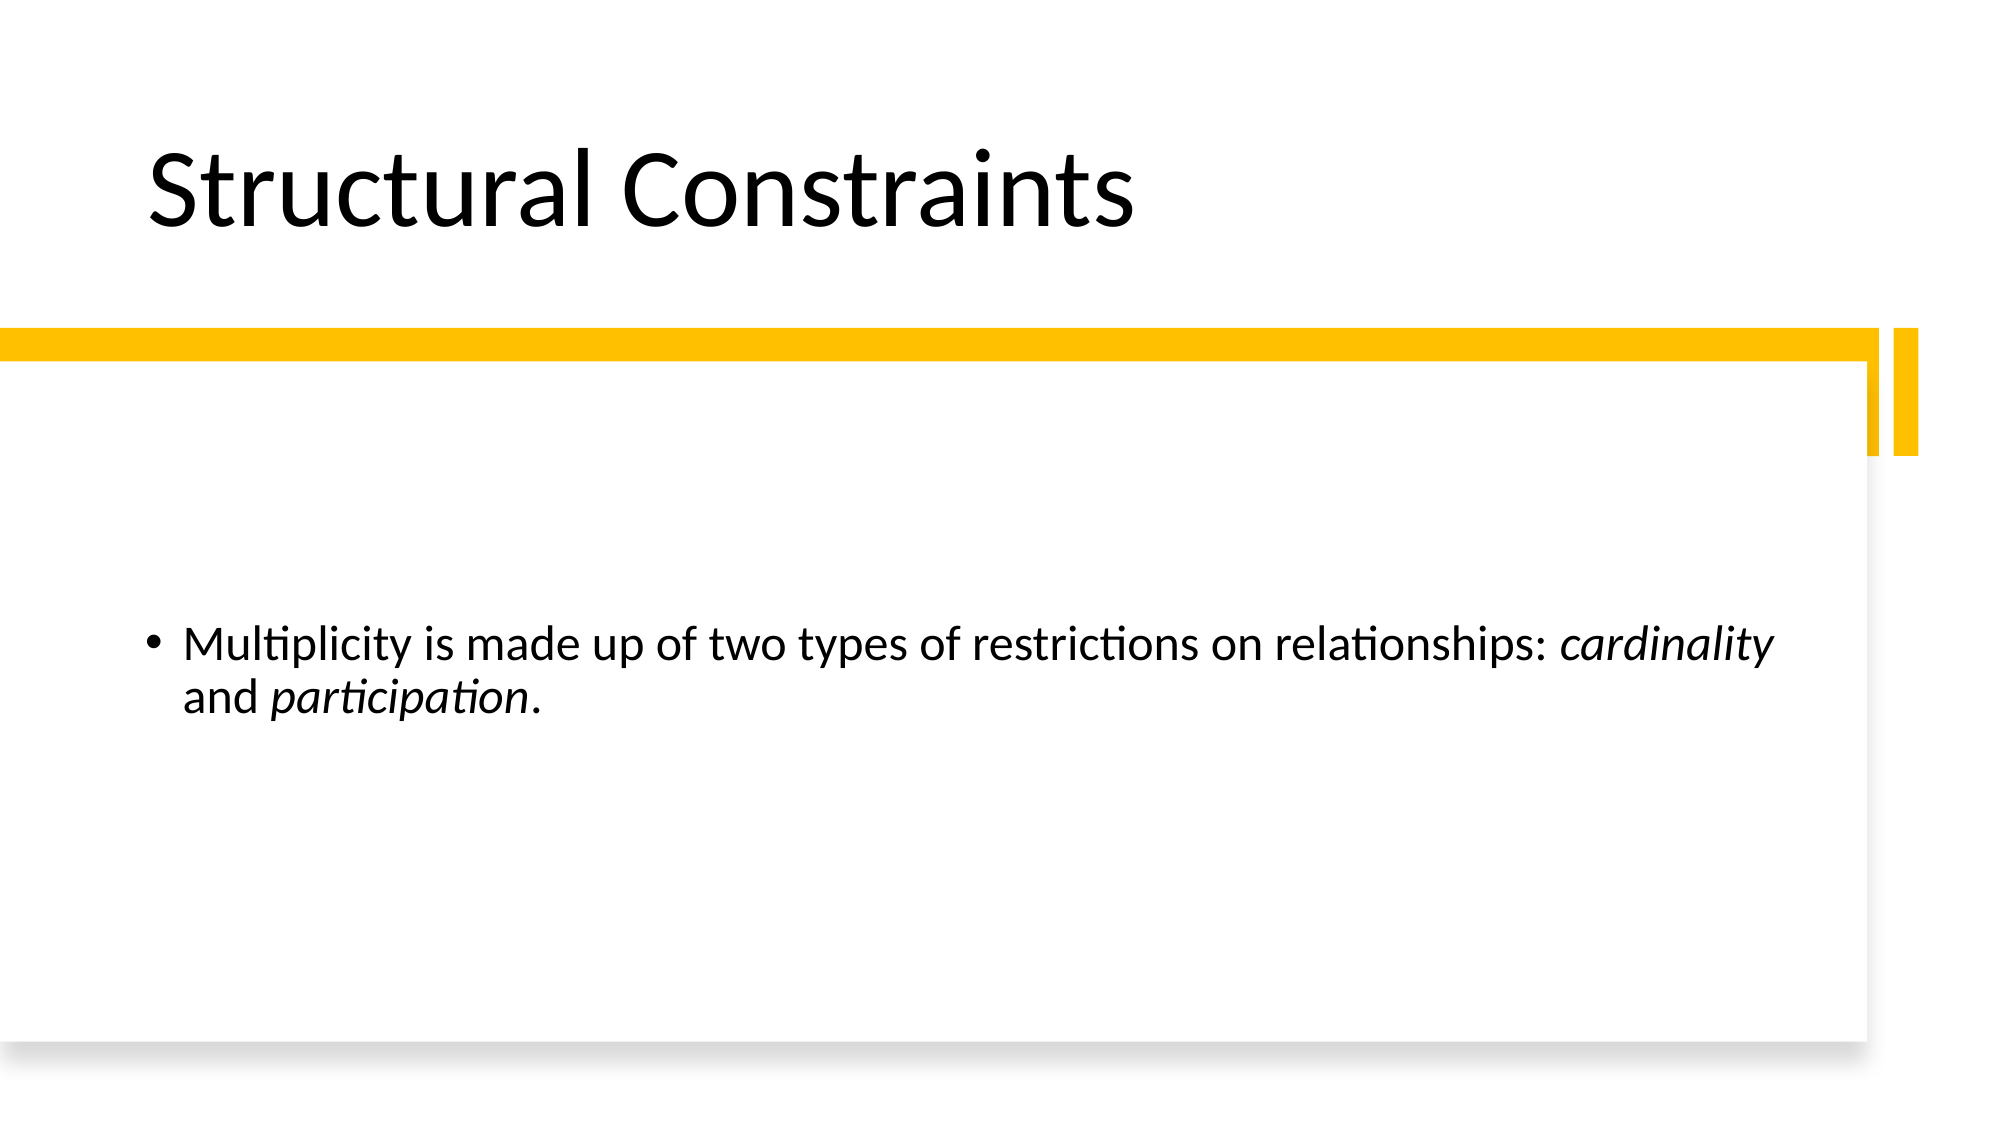

# Structural Constraints

Multiplicity is made up of two types of restrictions on relationships: cardinality and participation.